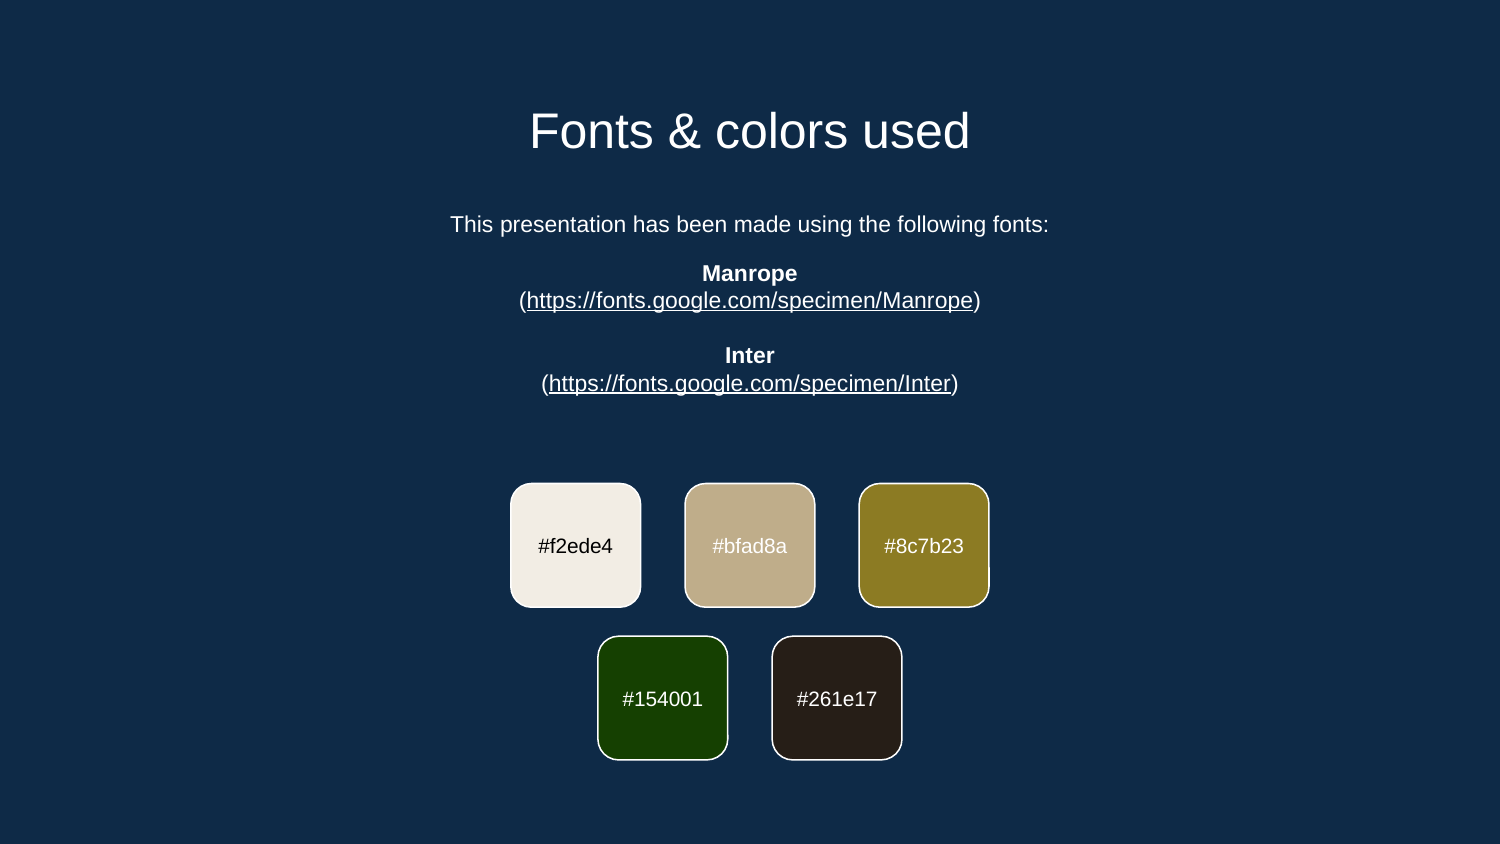

# Fonts & colors used
This presentation has been made using the following fonts:
Manrope
(https://fonts.google.com/specimen/Manrope)

Inter
(https://fonts.google.com/specimen/Inter)

#f2ede4
#bfad8a
#8c7b23

#154001
#261e17